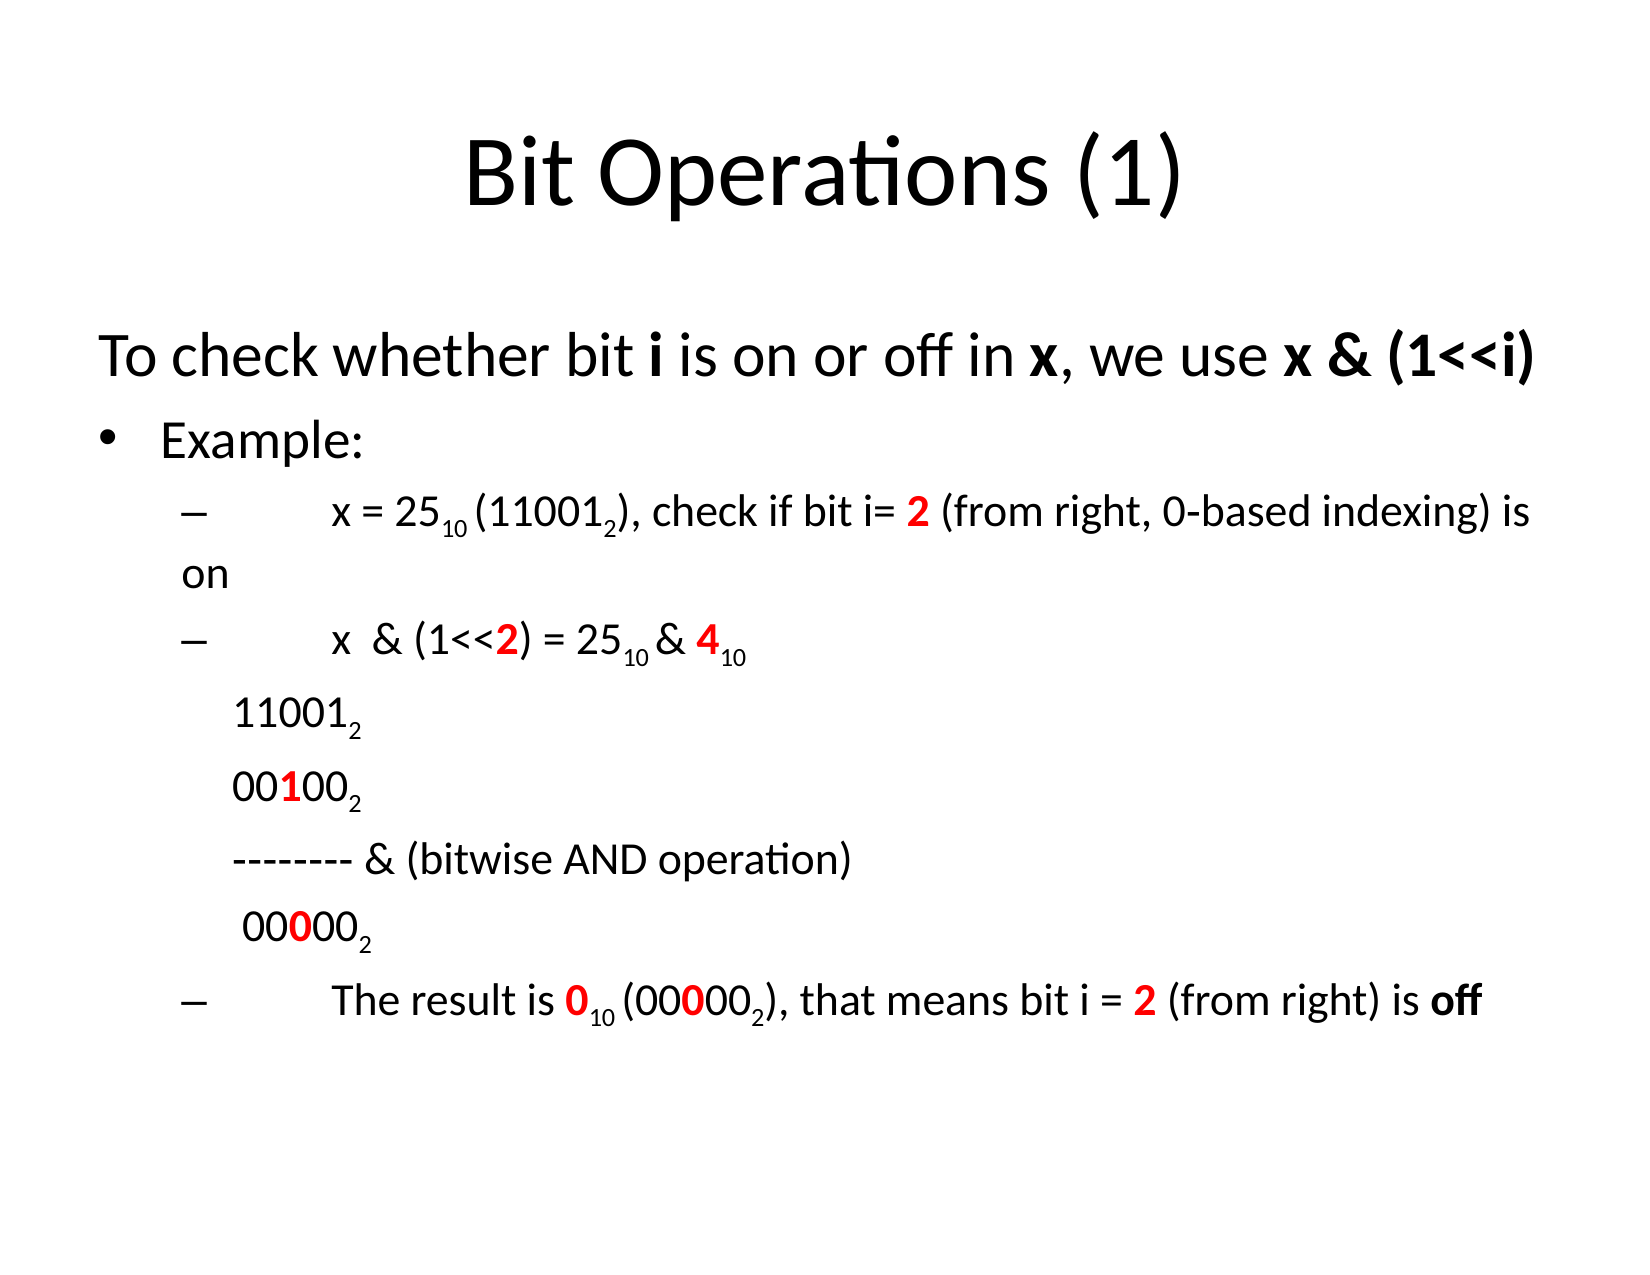

# Bit Operations (1)
To check whether bit i is on or off in x, we use x & (1<<i)
Example:
–	x = 2510 (110012), check if bit i= 2 (from right, 0‐based indexing) is on
–	x  & (1<<2) = 2510 & 410
110012
001002
‐‐‐‐‐‐‐‐ & (bitwise AND operation)  000002
–	The result is 010 (000002), that means bit i = 2 (from right) is off